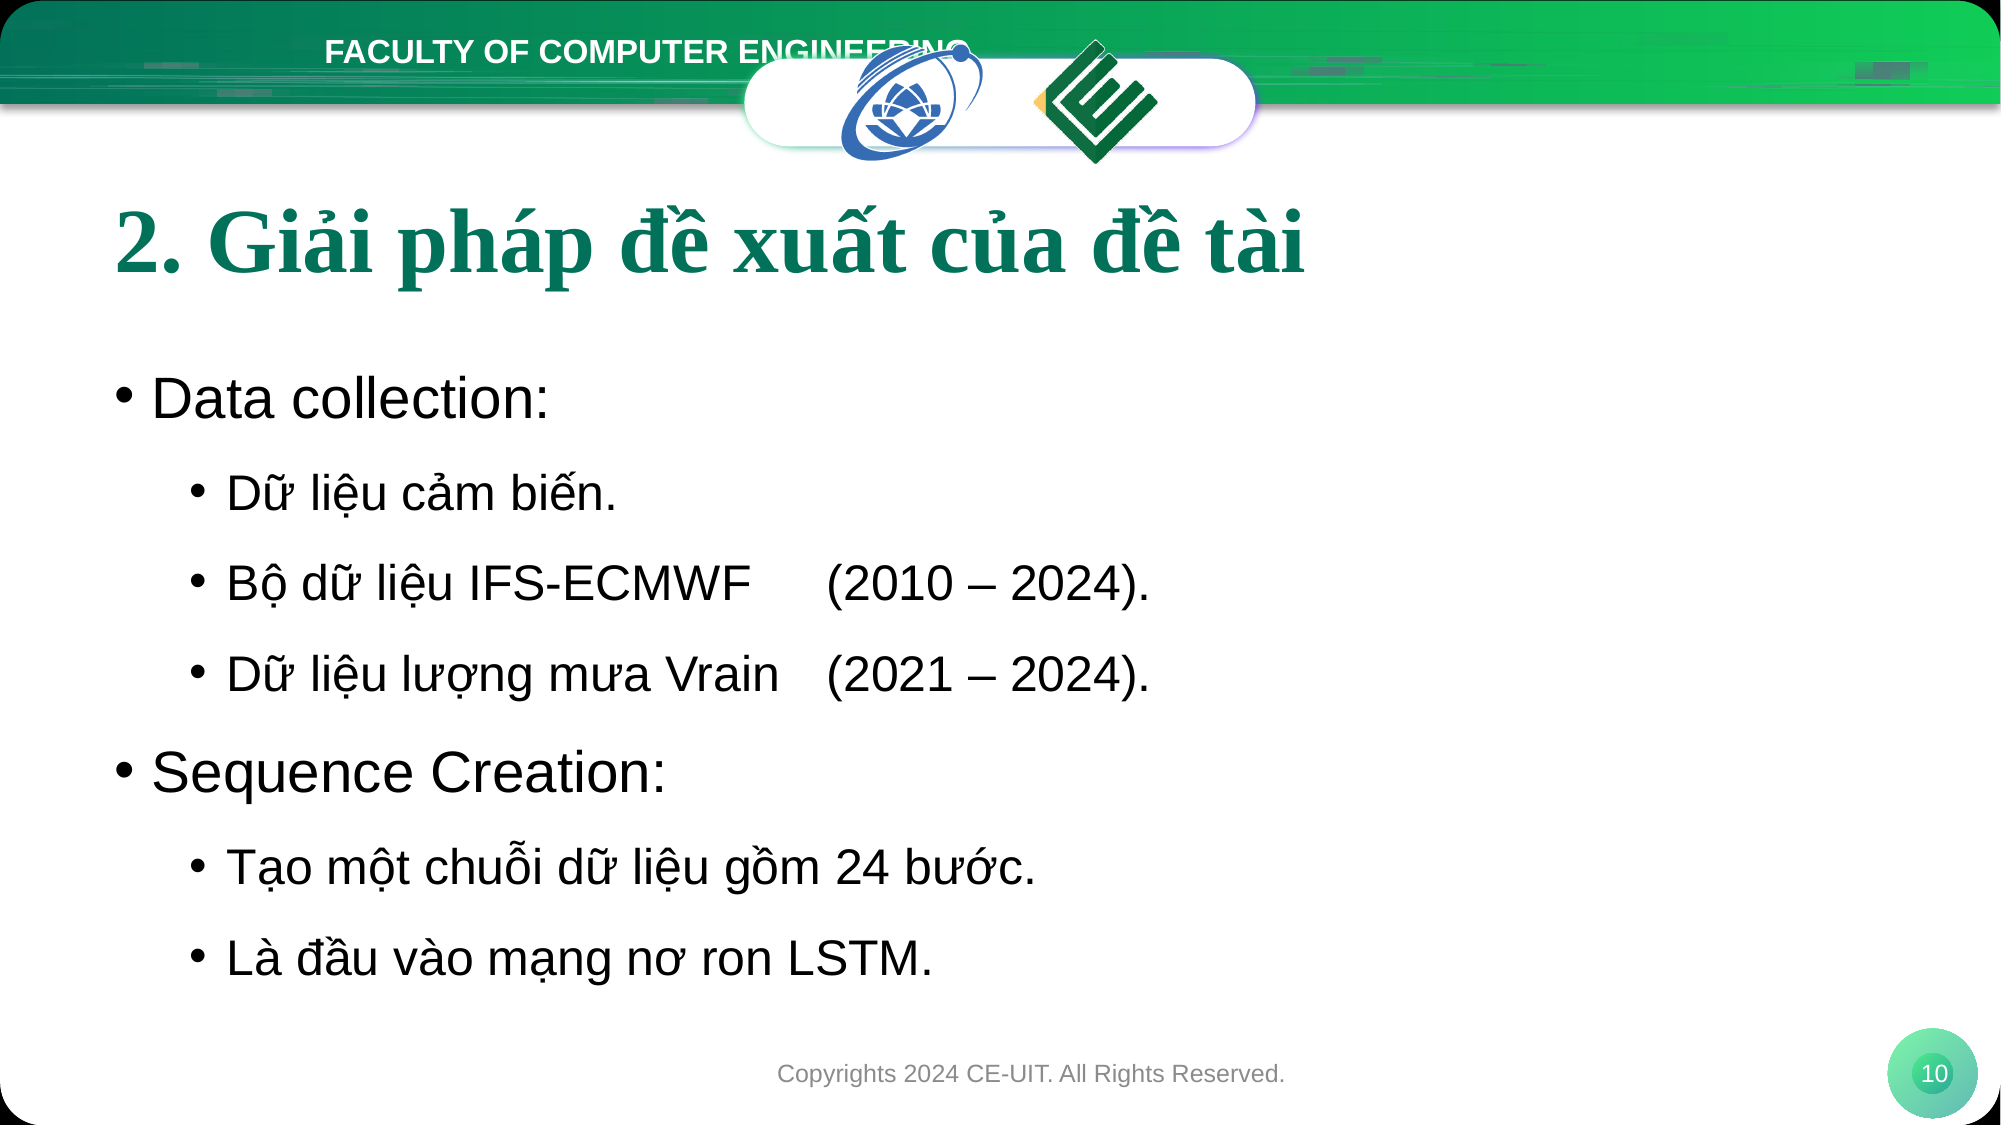

# 2. Giải pháp đề xuất của đề tài
Data collection:
Dữ liệu cảm biến.
Bộ dữ liệu IFS-ECMWF 	(2010 – 2024).
Dữ liệu lượng mưa Vrain	(2021 – 2024).
Sequence Creation:
Tạo một chuỗi dữ liệu gồm 24 bước.
Là đầu vào mạng nơ ron LSTM.

Copyrights 2024 CE-UIT. All Rights Reserved.
10